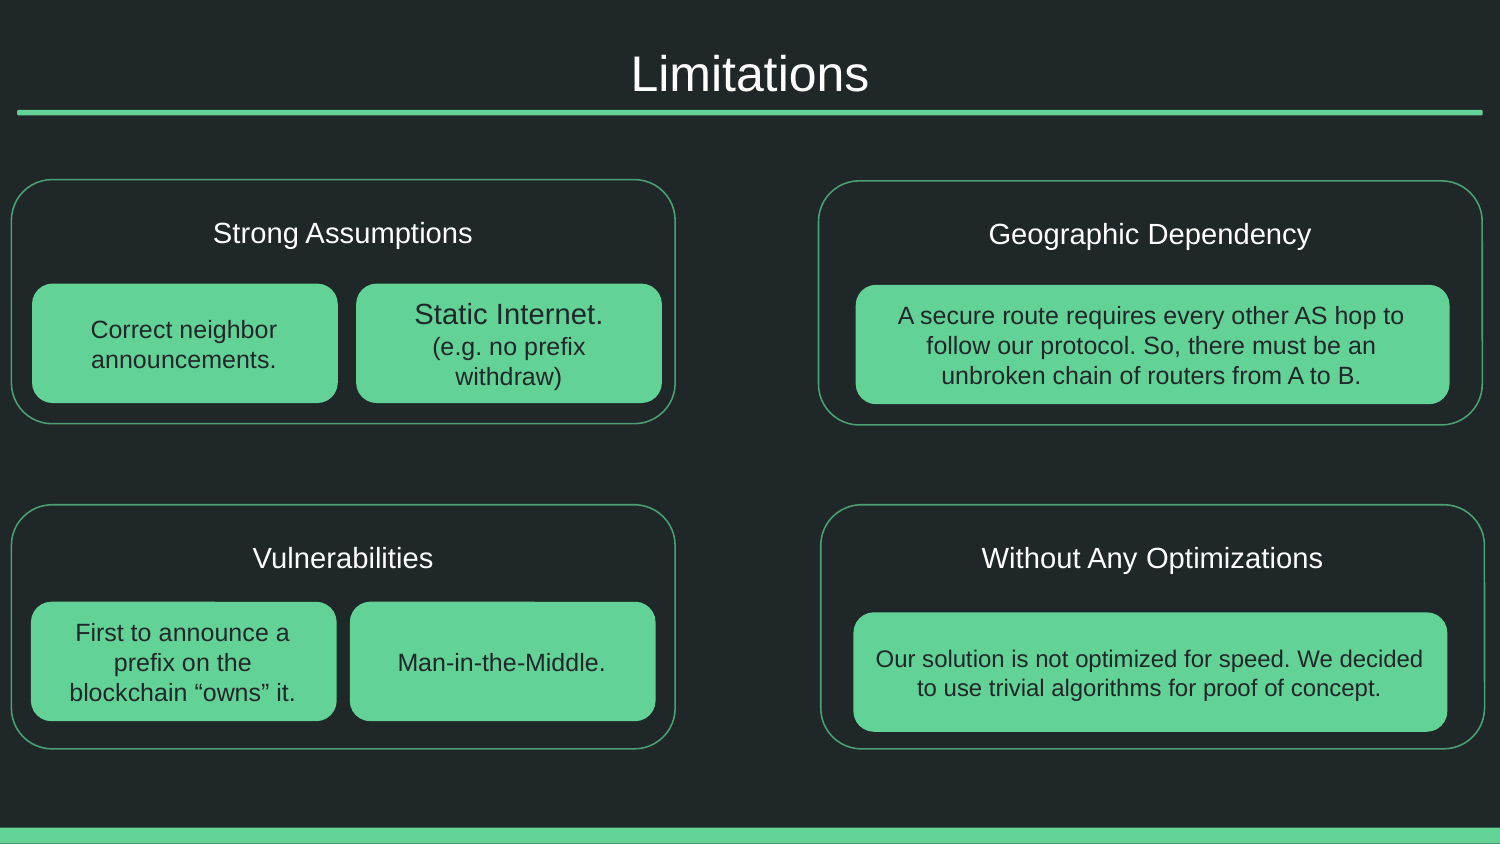

Limitations

Strong Assumptions

Geographic Dependency

Correct neighbor announcements.
Static Internet.
(e.g. no prefix withdraw)
A secure route requires every other AS hop to follow our protocol. So, there must be an unbroken chain of routers from A to B.
Without Any Optimizations

Vulnerabilities

First to announce a prefix on the blockchain “owns” it.
Man-in-the-Middle.
Our solution is not optimized for speed. We decided to use trivial algorithms for proof of concept.